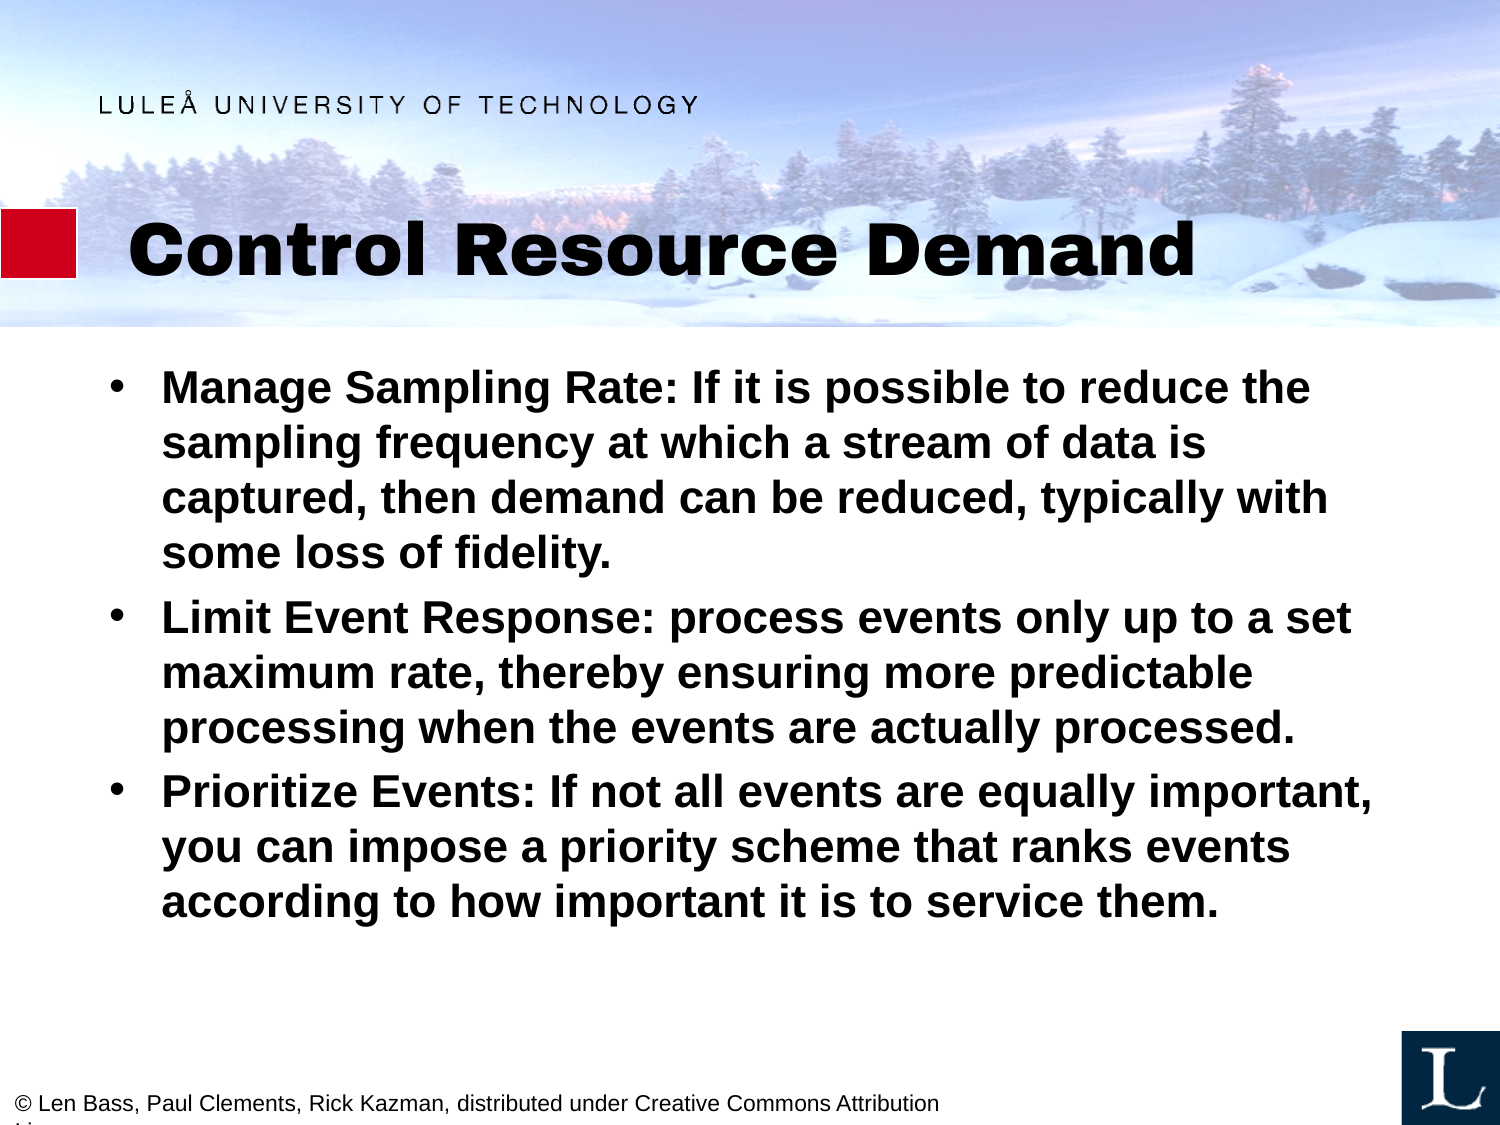

# Control Resource Demand
Manage Sampling Rate: If it is possible to reduce the sampling frequency at which a stream of data is captured, then demand can be reduced, typically with some loss of fidelity.
Limit Event Response: process events only up to a set maximum rate, thereby ensuring more predictable processing when the events are actually processed.
Prioritize Events: If not all events are equally important, you can impose a priority scheme that ranks events according to how important it is to service them.
© Len Bass, Paul Clements, Rick Kazman, distributed under Creative Commons Attribution License